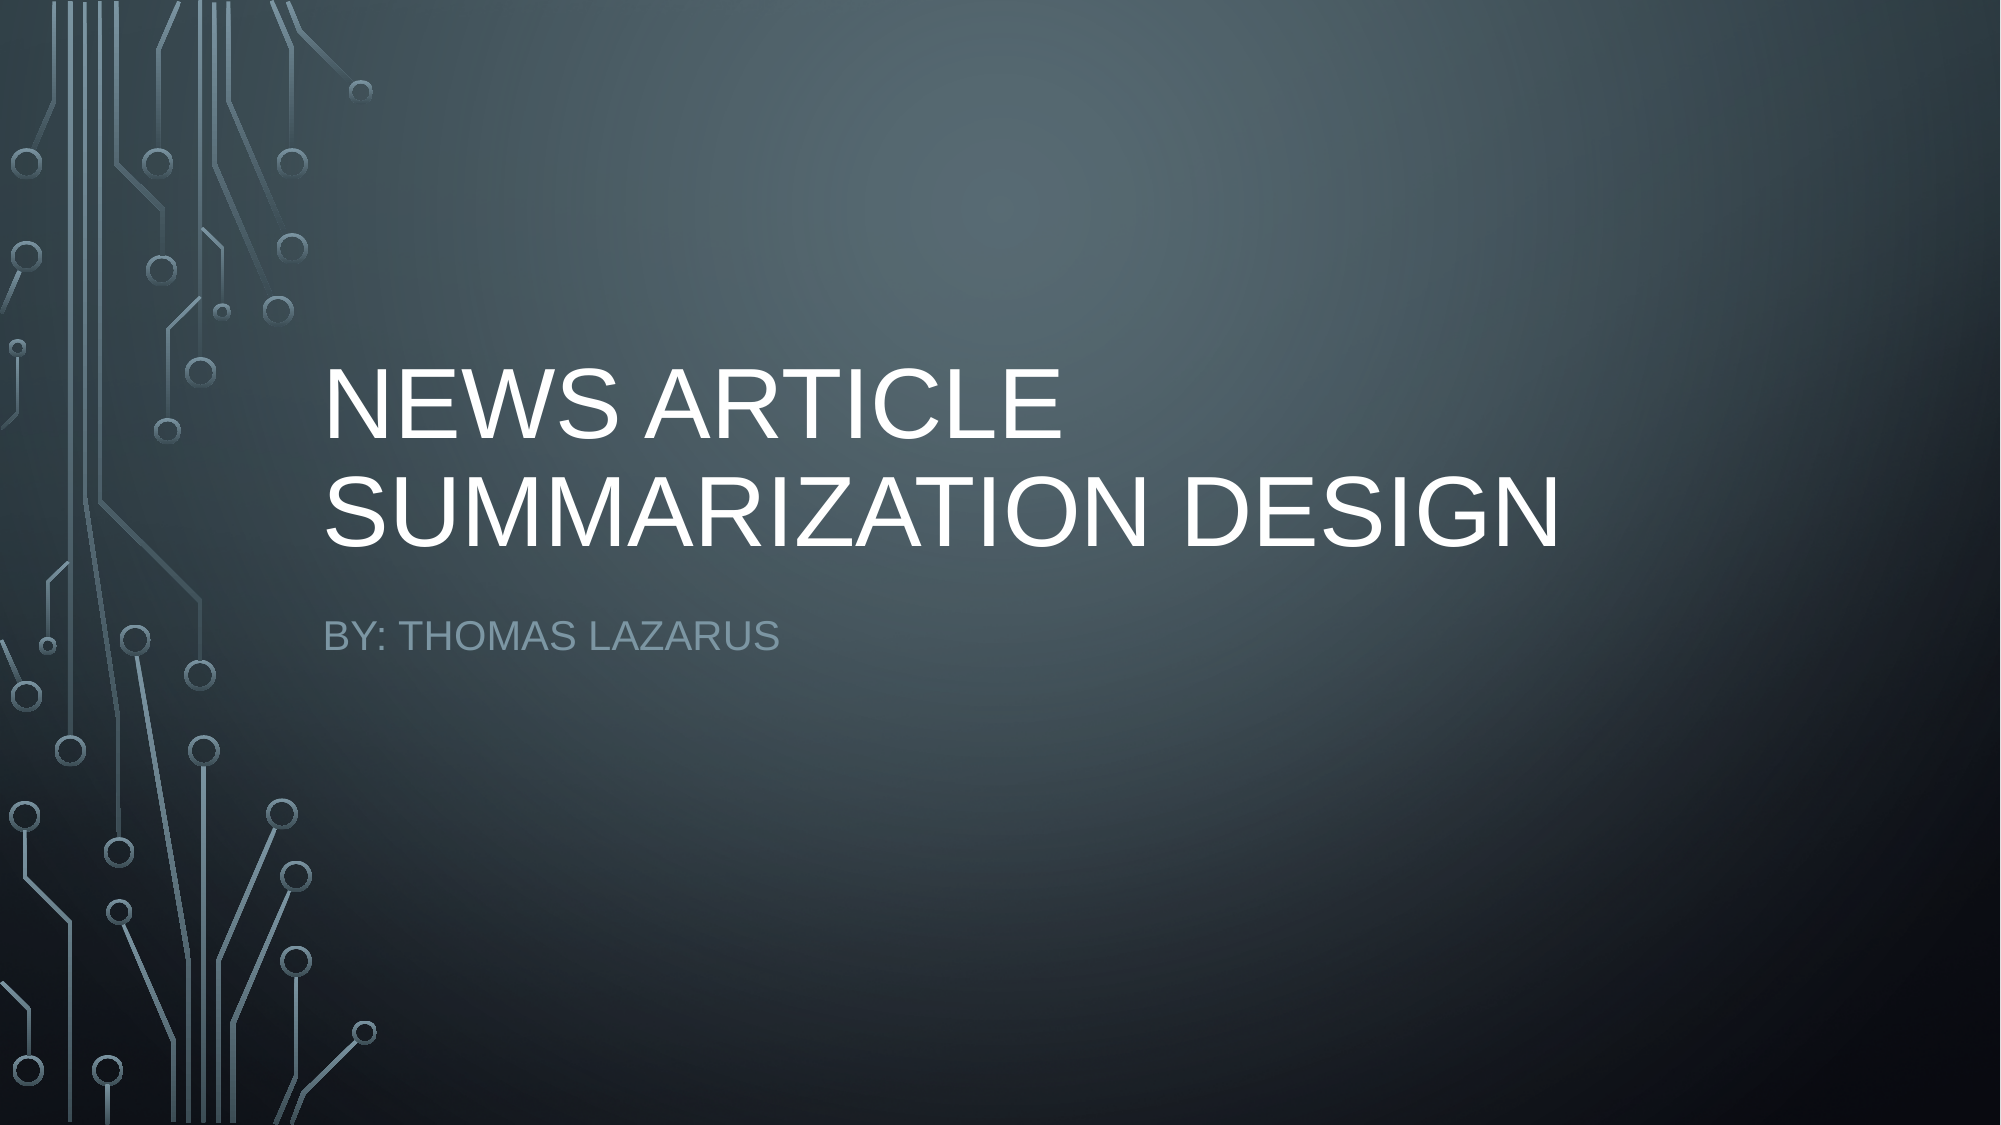

# News Article Summarization Design
By: Thomas Lazarus